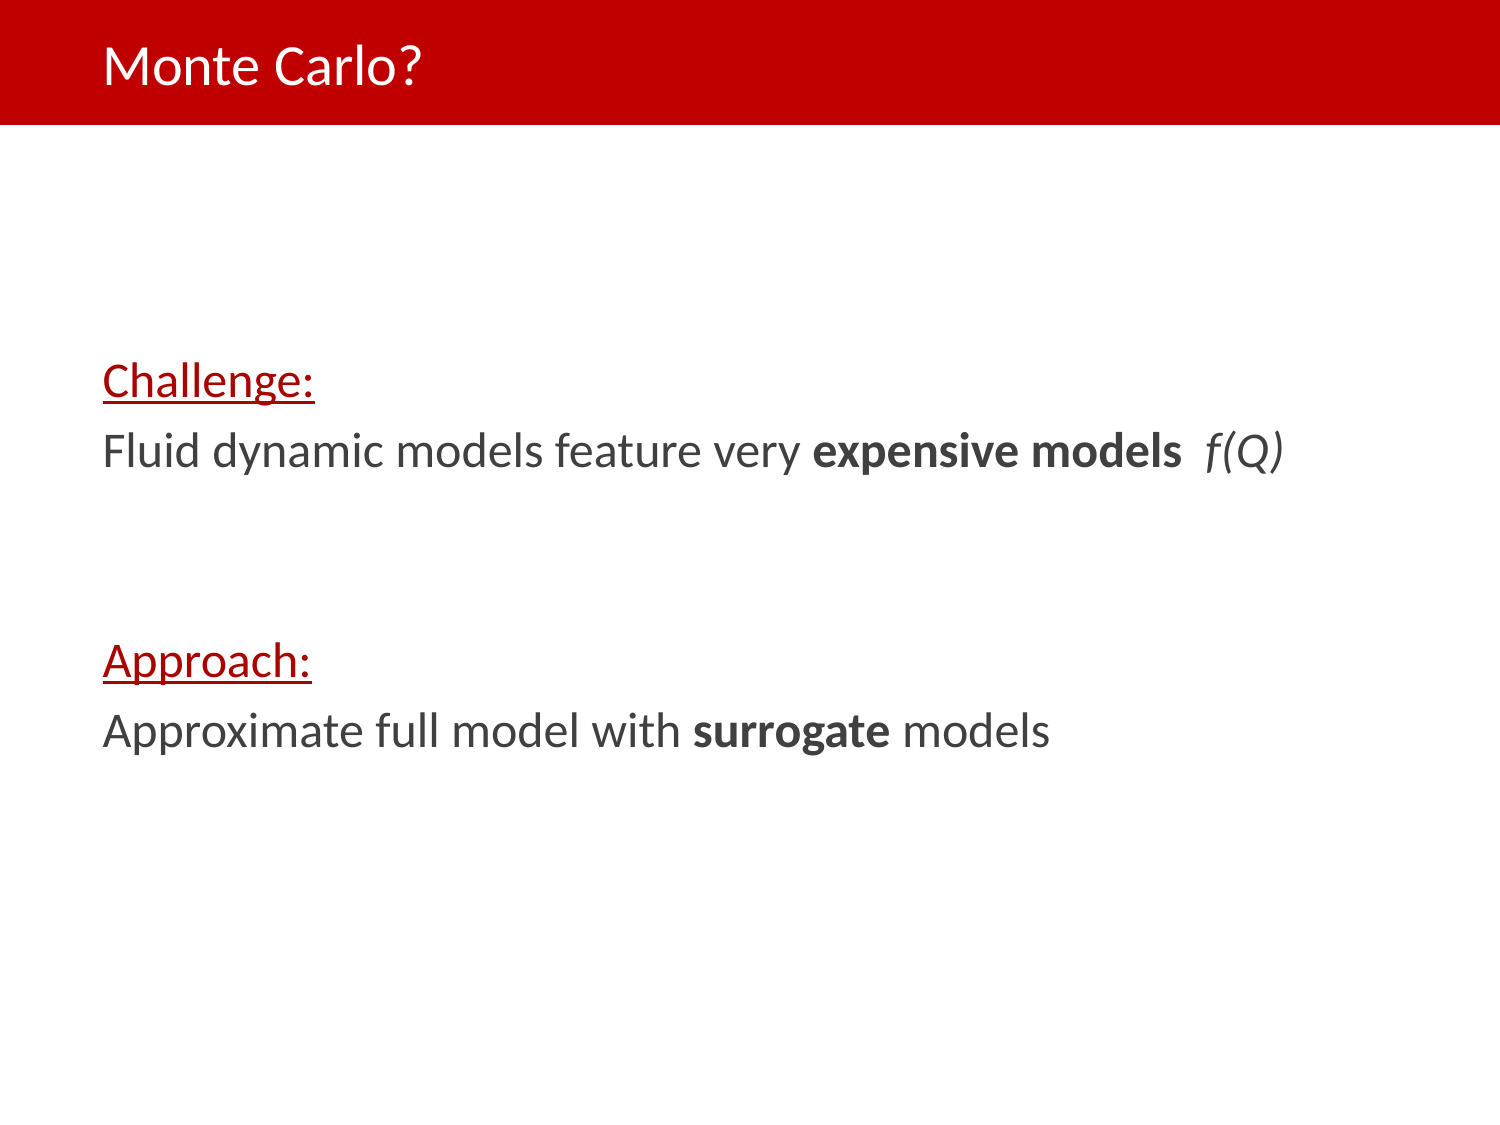

# Monte Carlo?

Challenge:
Fluid dynamic models feature very expensive models  f(Q)

Approach:
Approximate full model with surrogate models